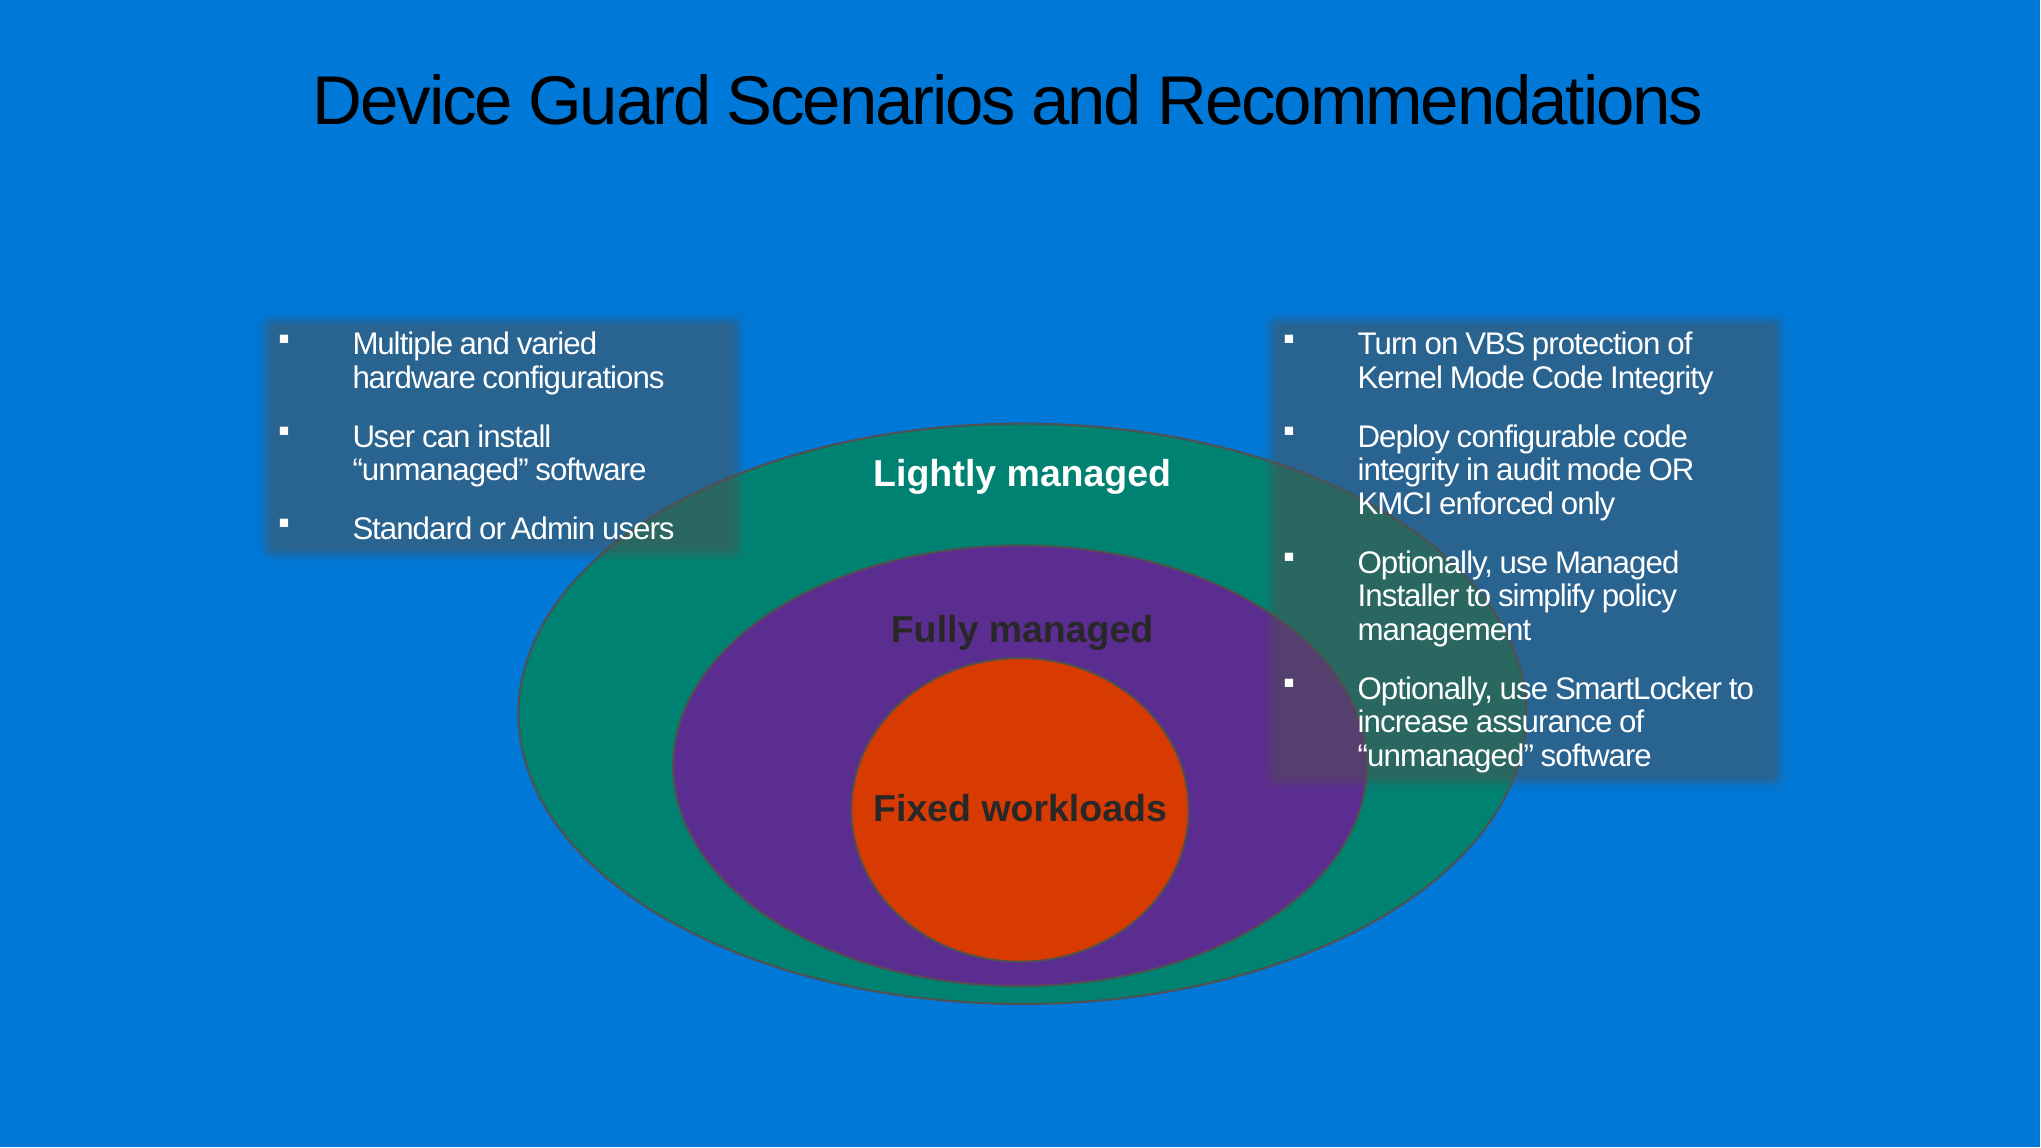

# Device Guard Scenarios and Recommendations
Multiple and varied hardware configurations
User can install “unmanaged” software
Standard or Admin users
Turn on VBS protection of Kernel Mode Code Integrity
Deploy configurable code integrity in audit mode OR KMCI enforced only
Optionally, use Managed Installer to simplify policy management
Optionally, use SmartLocker to increase assurance of “unmanaged” software

Lightly managed

Fully managed

Fixed workloads